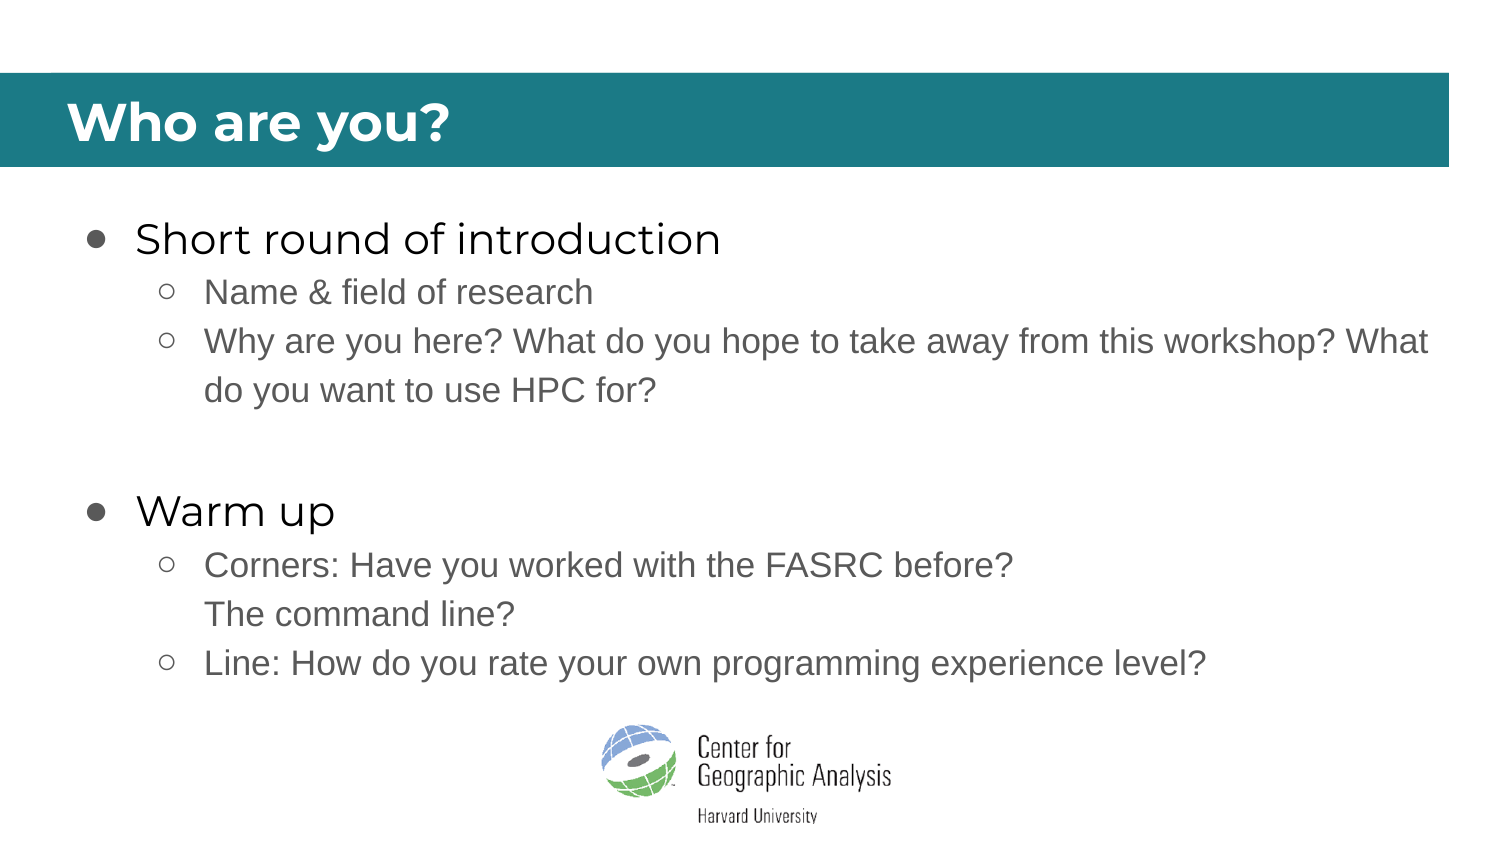

# Who are you?
Short round of introduction
Name & field of research
Why are you here? What do you hope to take away from this workshop? What do you want to use HPC for?

Warm up
Corners: Have you worked with the FASRC before?
The command line?
Line: How do you rate your own programming experience level?